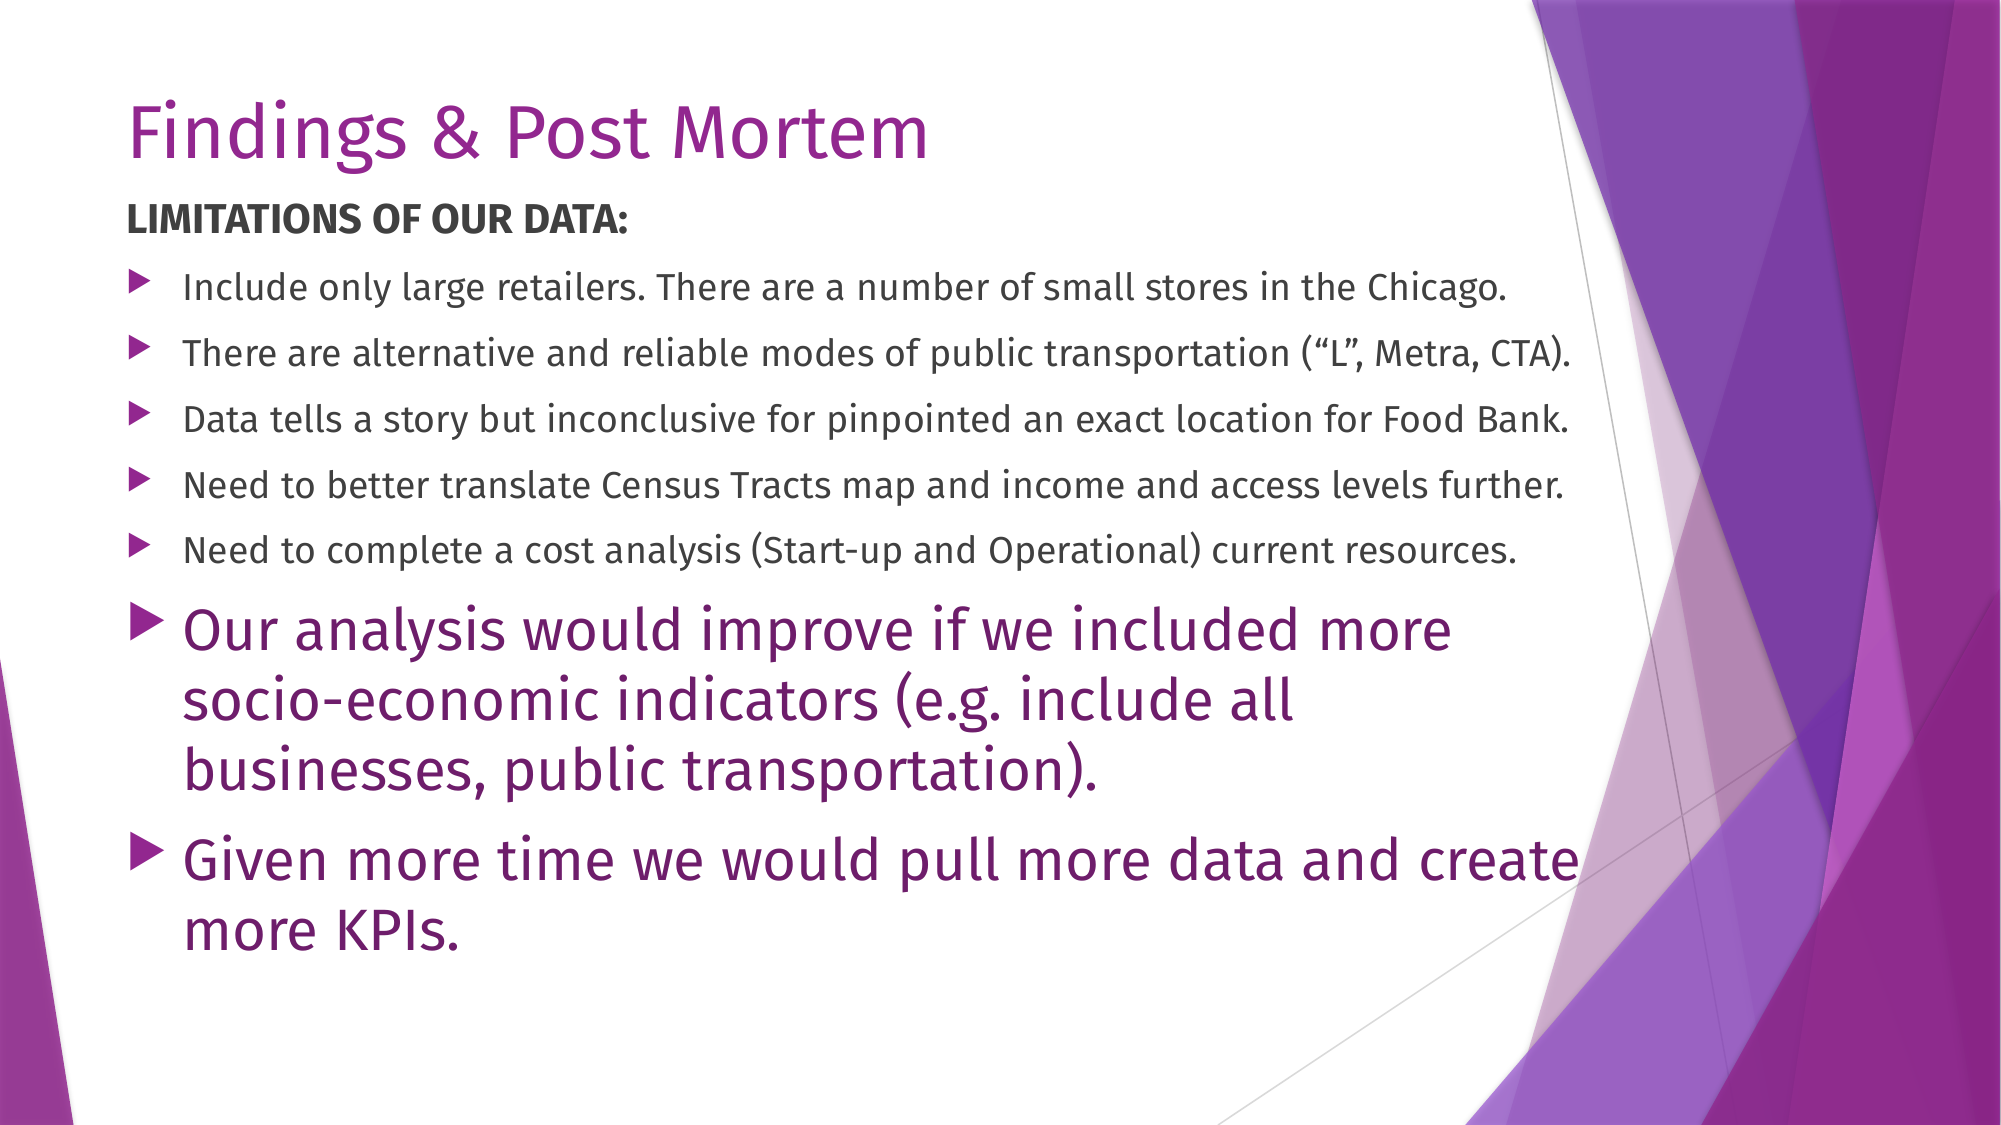

# Findings & Post Mortem
LIMITATIONS OF OUR DATA:
Include only large retailers. There are a number of small stores in the Chicago.
There are alternative and reliable modes of public transportation (“L”, Metra, CTA).
Data tells a story but inconclusive for pinpointed an exact location for Food Bank.
Need to better translate Census Tracts map and income and access levels further.
Need to complete a cost analysis (Start-up and Operational) current resources.
Our analysis would improve if we included more socio-economic indicators (e.g. include all businesses, public transportation).
Given more time we would pull more data and create more KPIs.